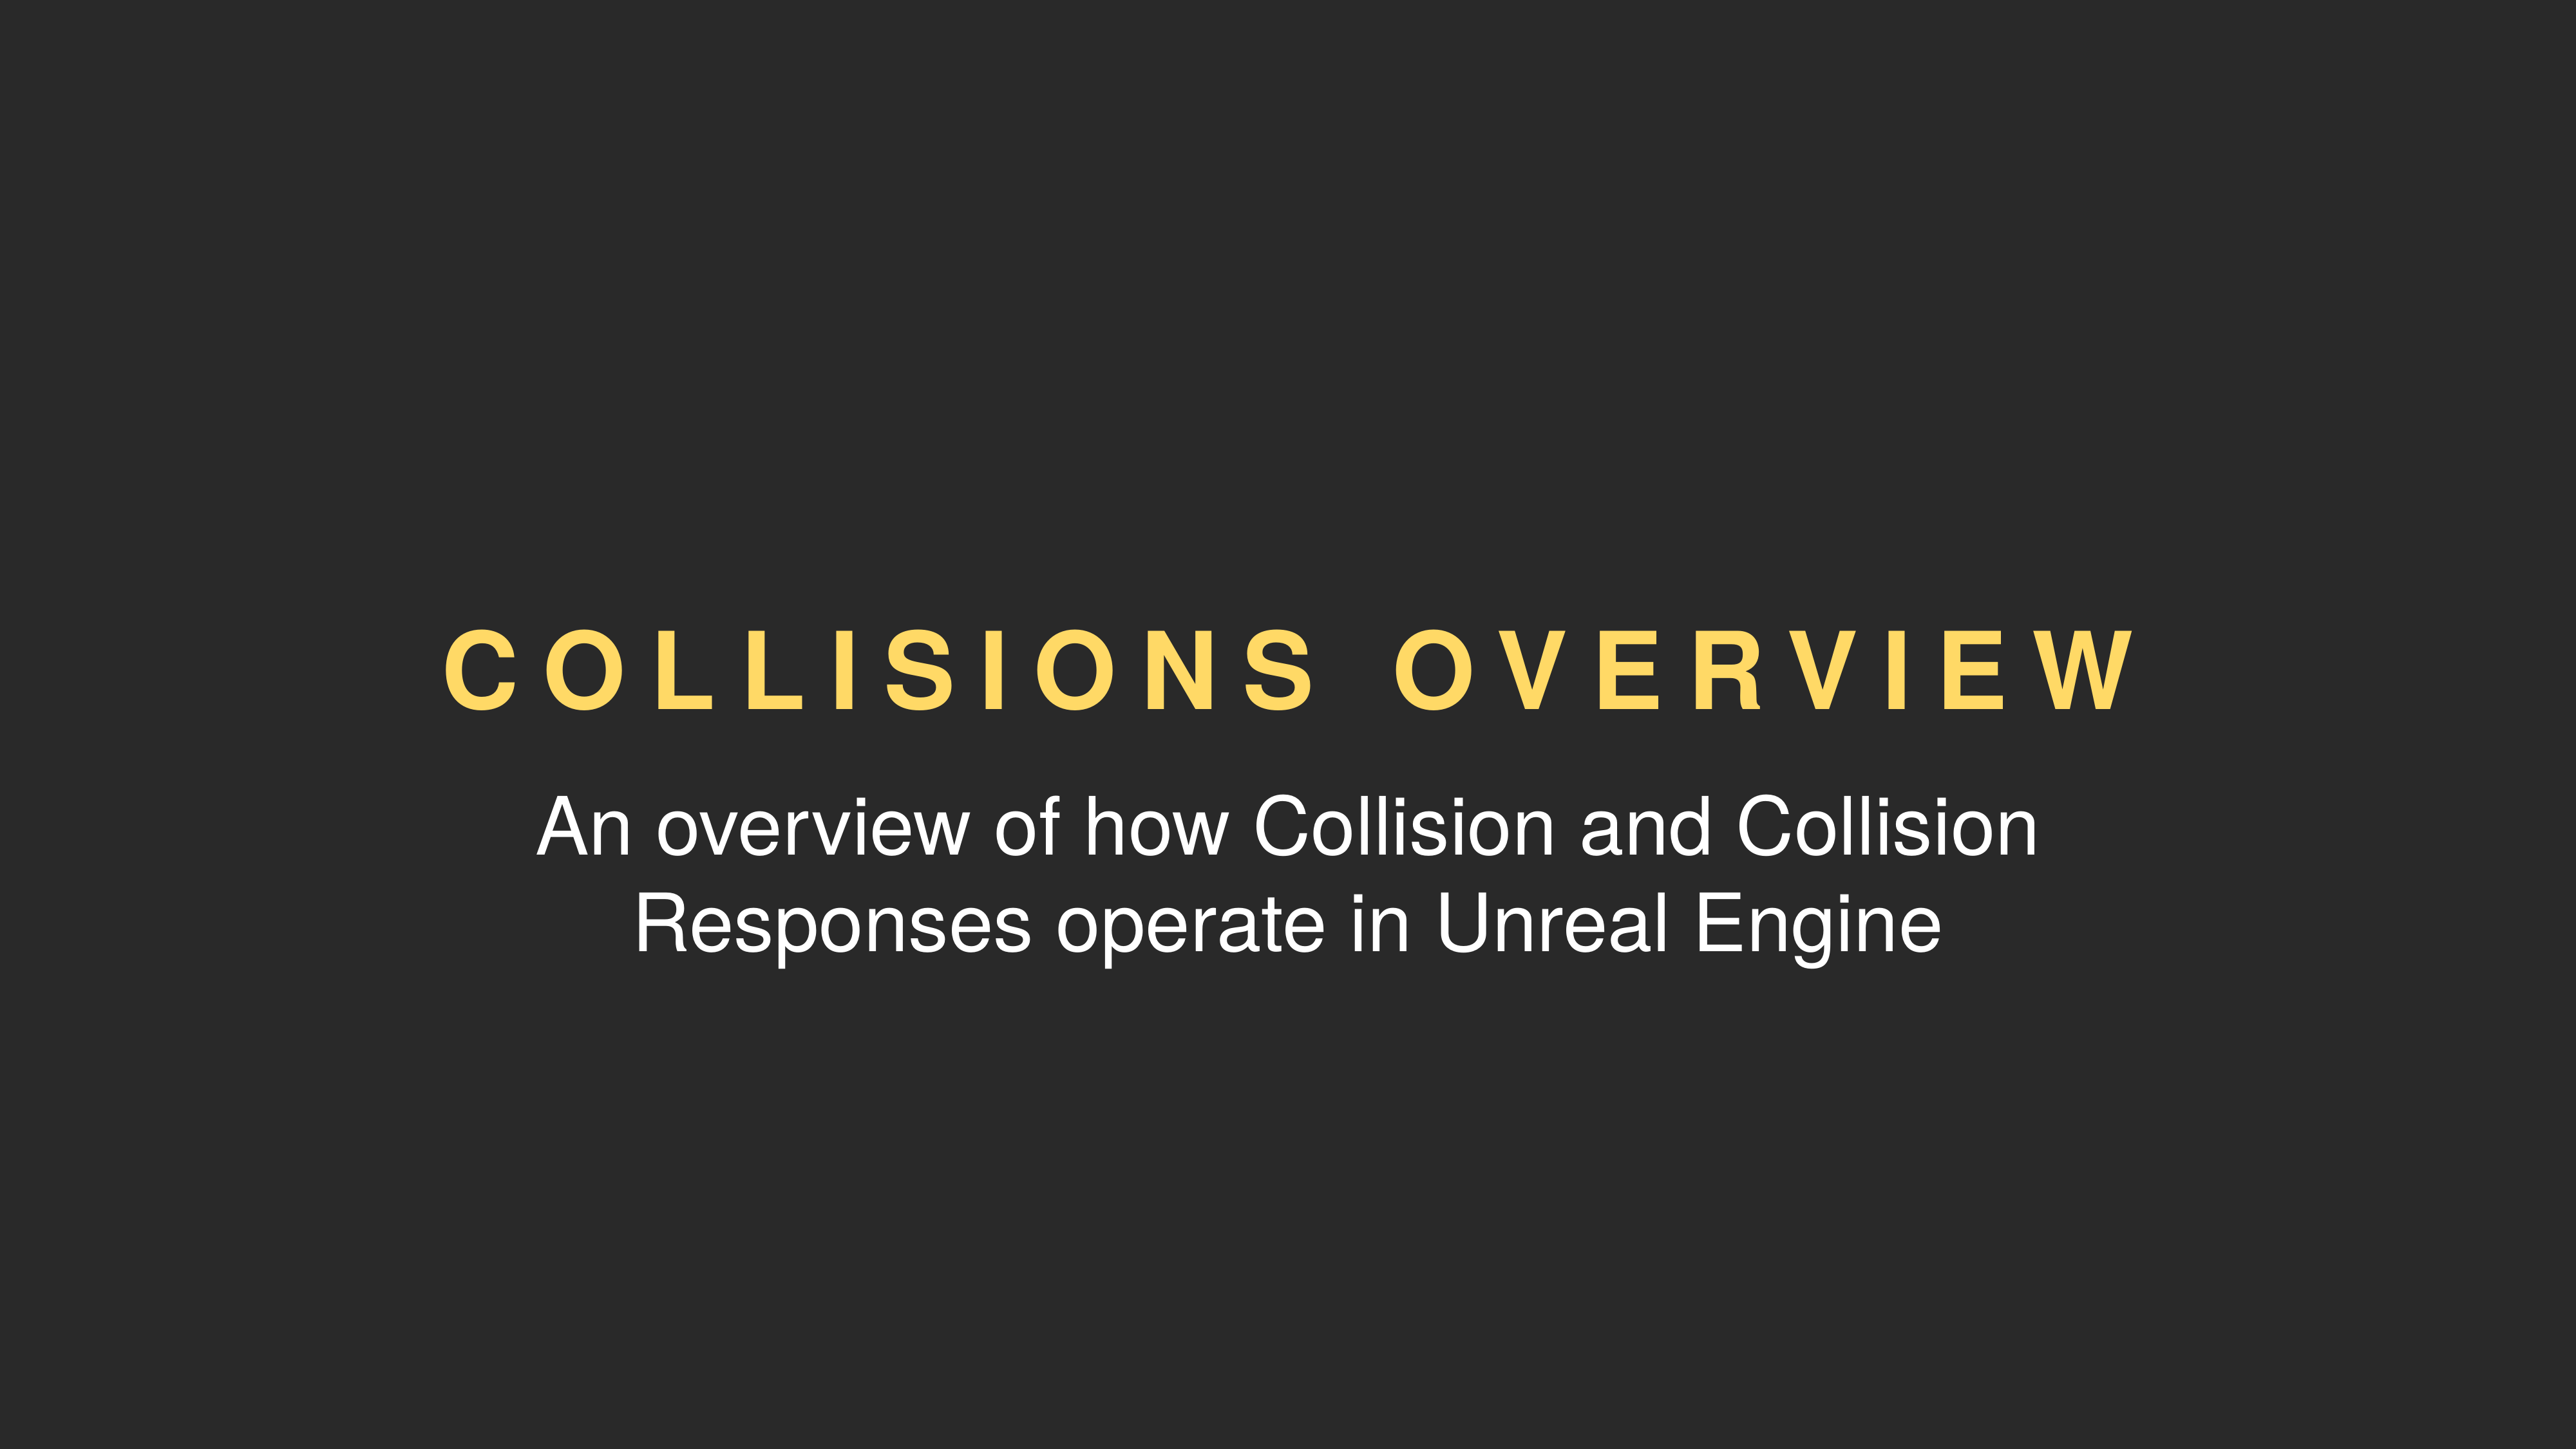

COLLISIONS OVERVIEW
An overview of how Collision and Collision Responses operate in Unreal Engine